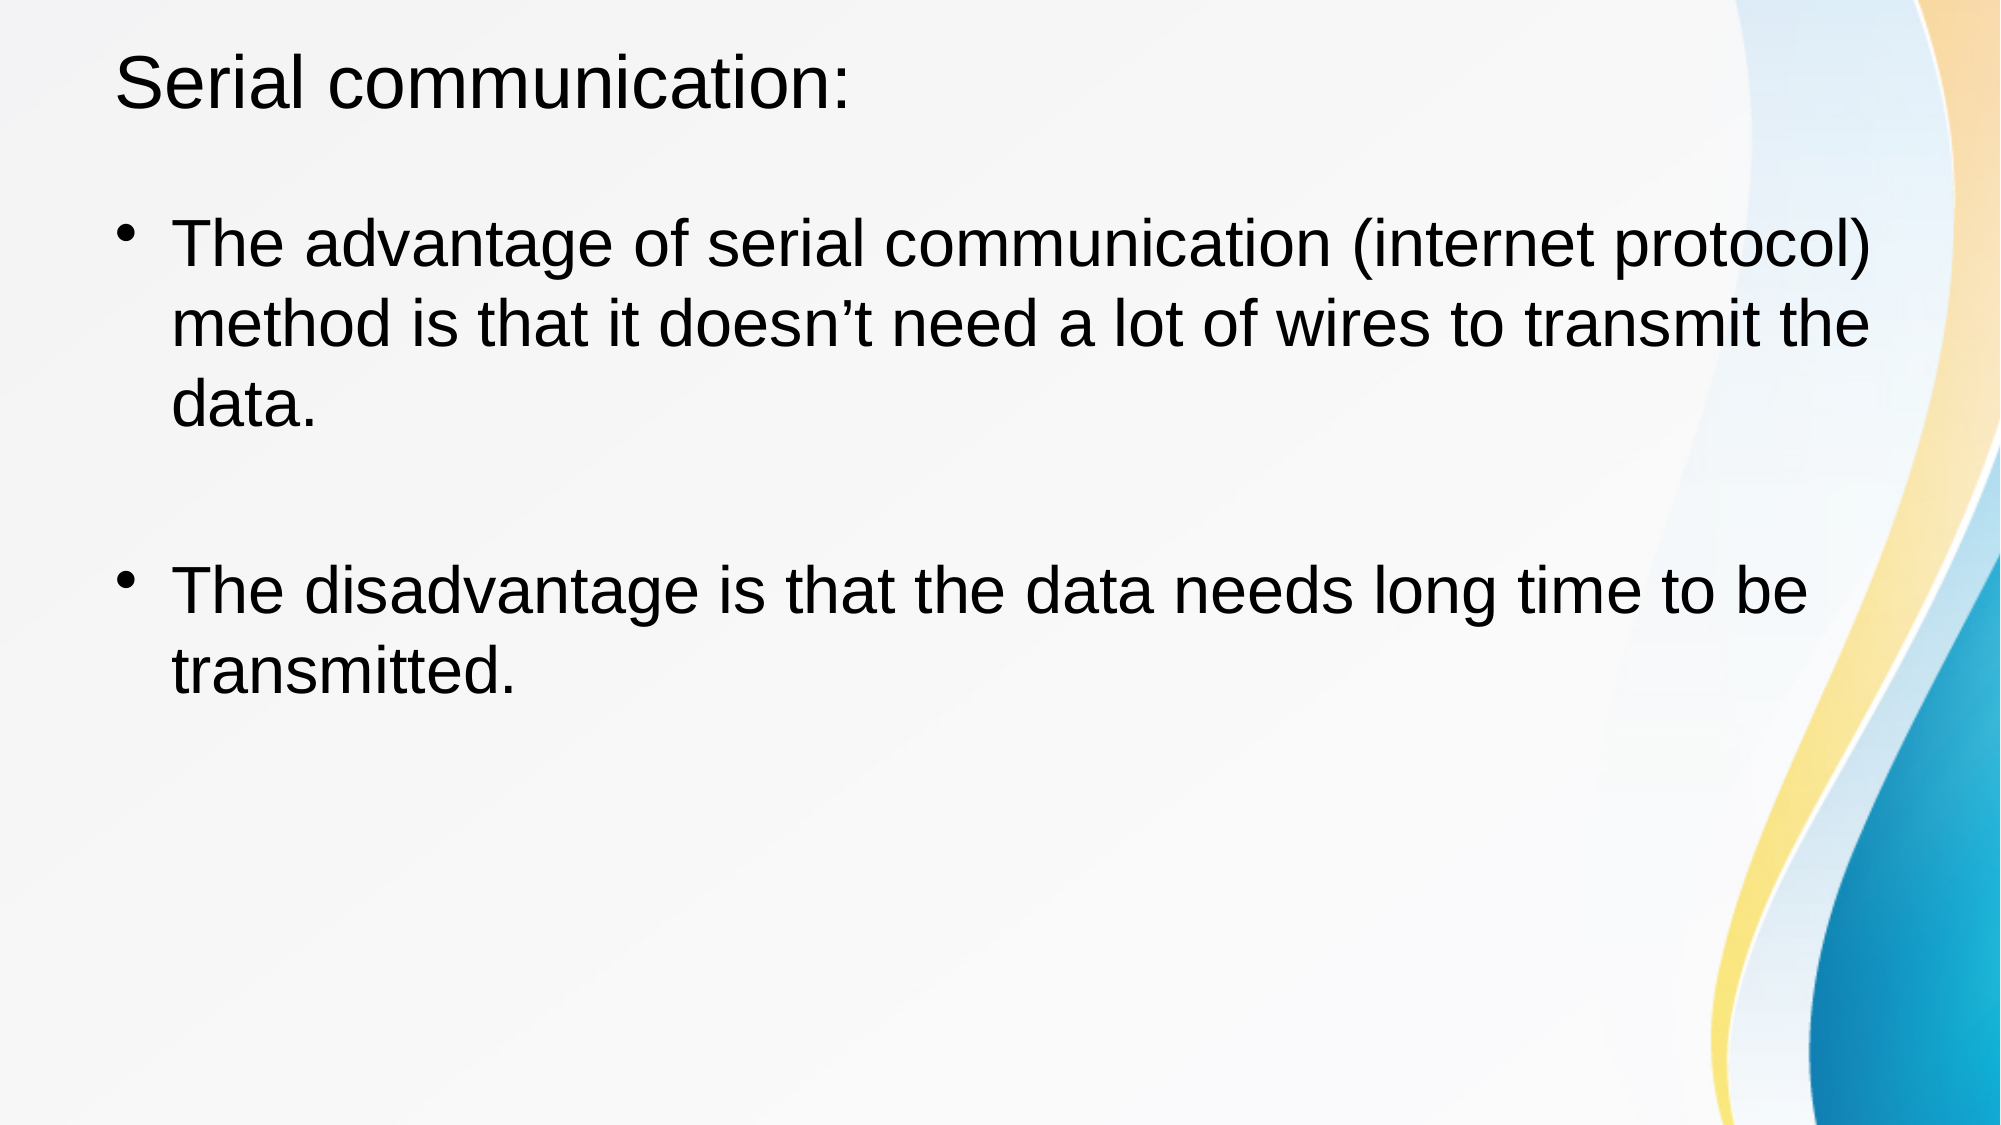

# Serial communication:
The advantage of serial communication (internet protocol) method is that it doesn’t need a lot of wires to transmit the data.

The disadvantage is that the data needs long time to be transmitted.